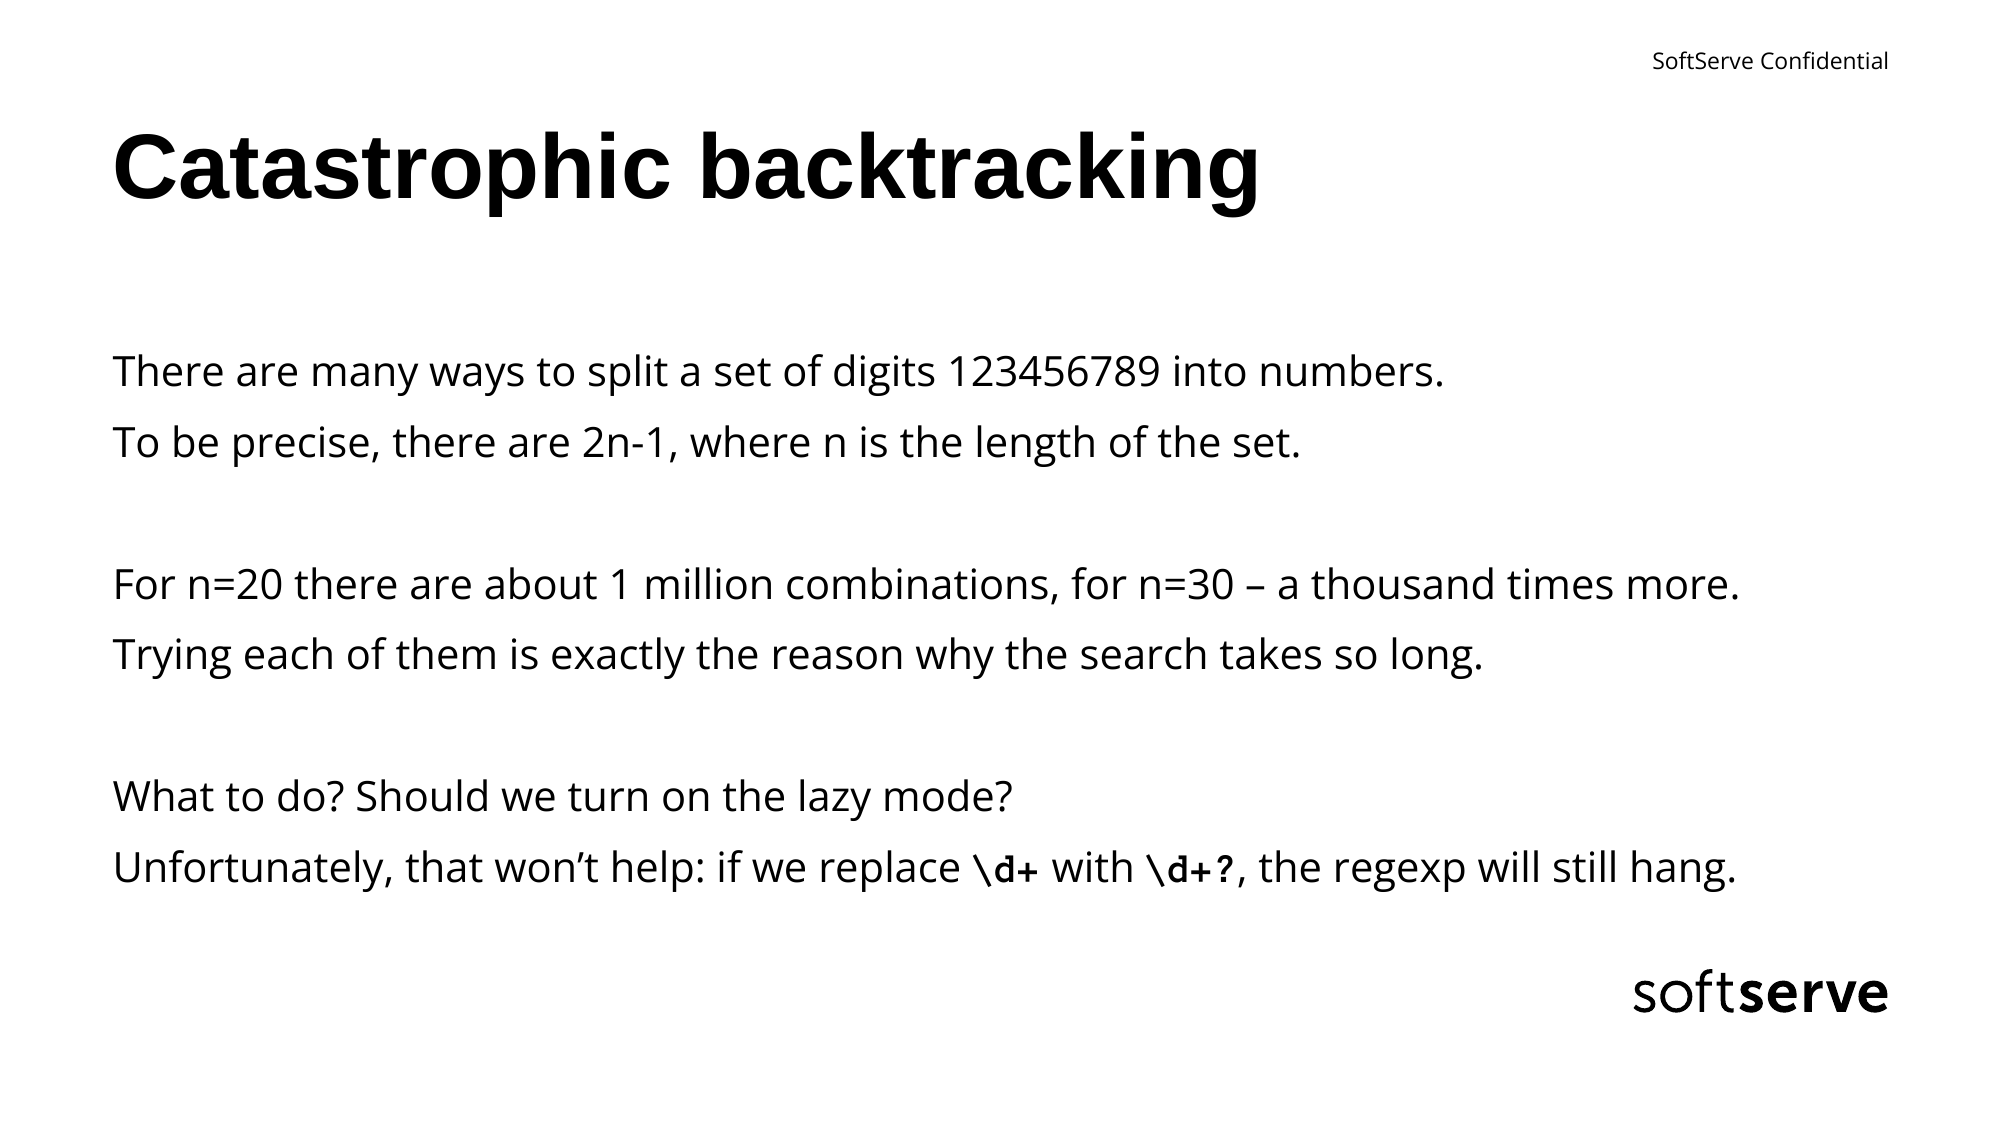

# Catastrophic backtracking
There are many ways to split a set of digits 123456789 into numbers.
To be precise, there are 2n-1, where n is the length of the set.

For n=20 there are about 1 million combinations, for n=30 – a thousand times more.
Trying each of them is exactly the reason why the search takes so long.

What to do? Should we turn on the lazy mode?
Unfortunately, that won’t help: if we replace \d+ with \d+?, the regexp will still hang.